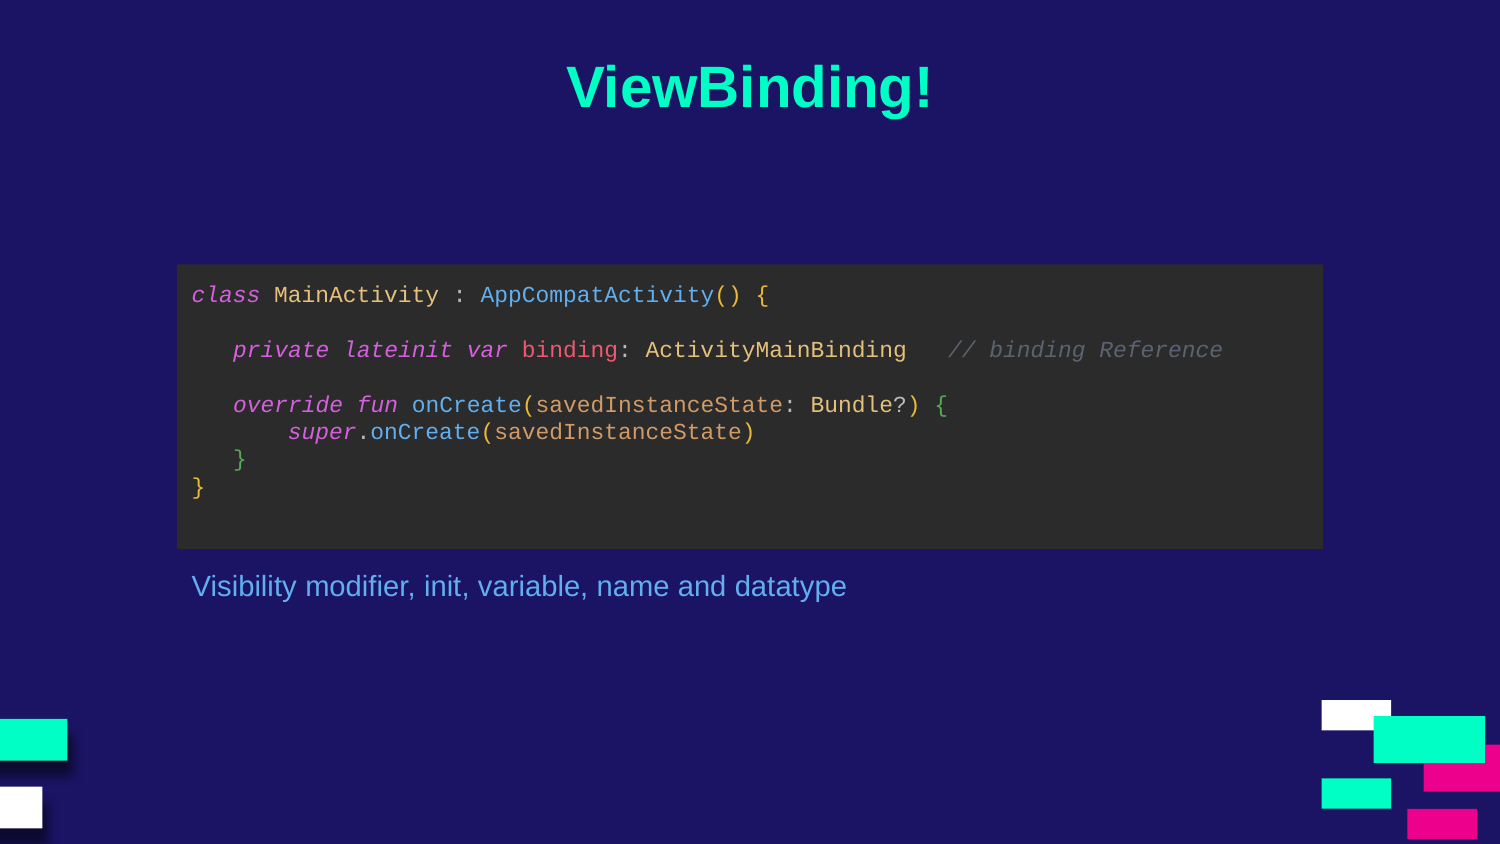

ViewBinding!
class MainActivity : AppCompatActivity() {

   private lateinit var binding: ActivityMainBinding   // binding Reference

   override fun onCreate(savedInstanceState: Bundle?) {
       super.onCreate(savedInstanceState)
   }
}

Visibility modifier, init, variable, name and datatype